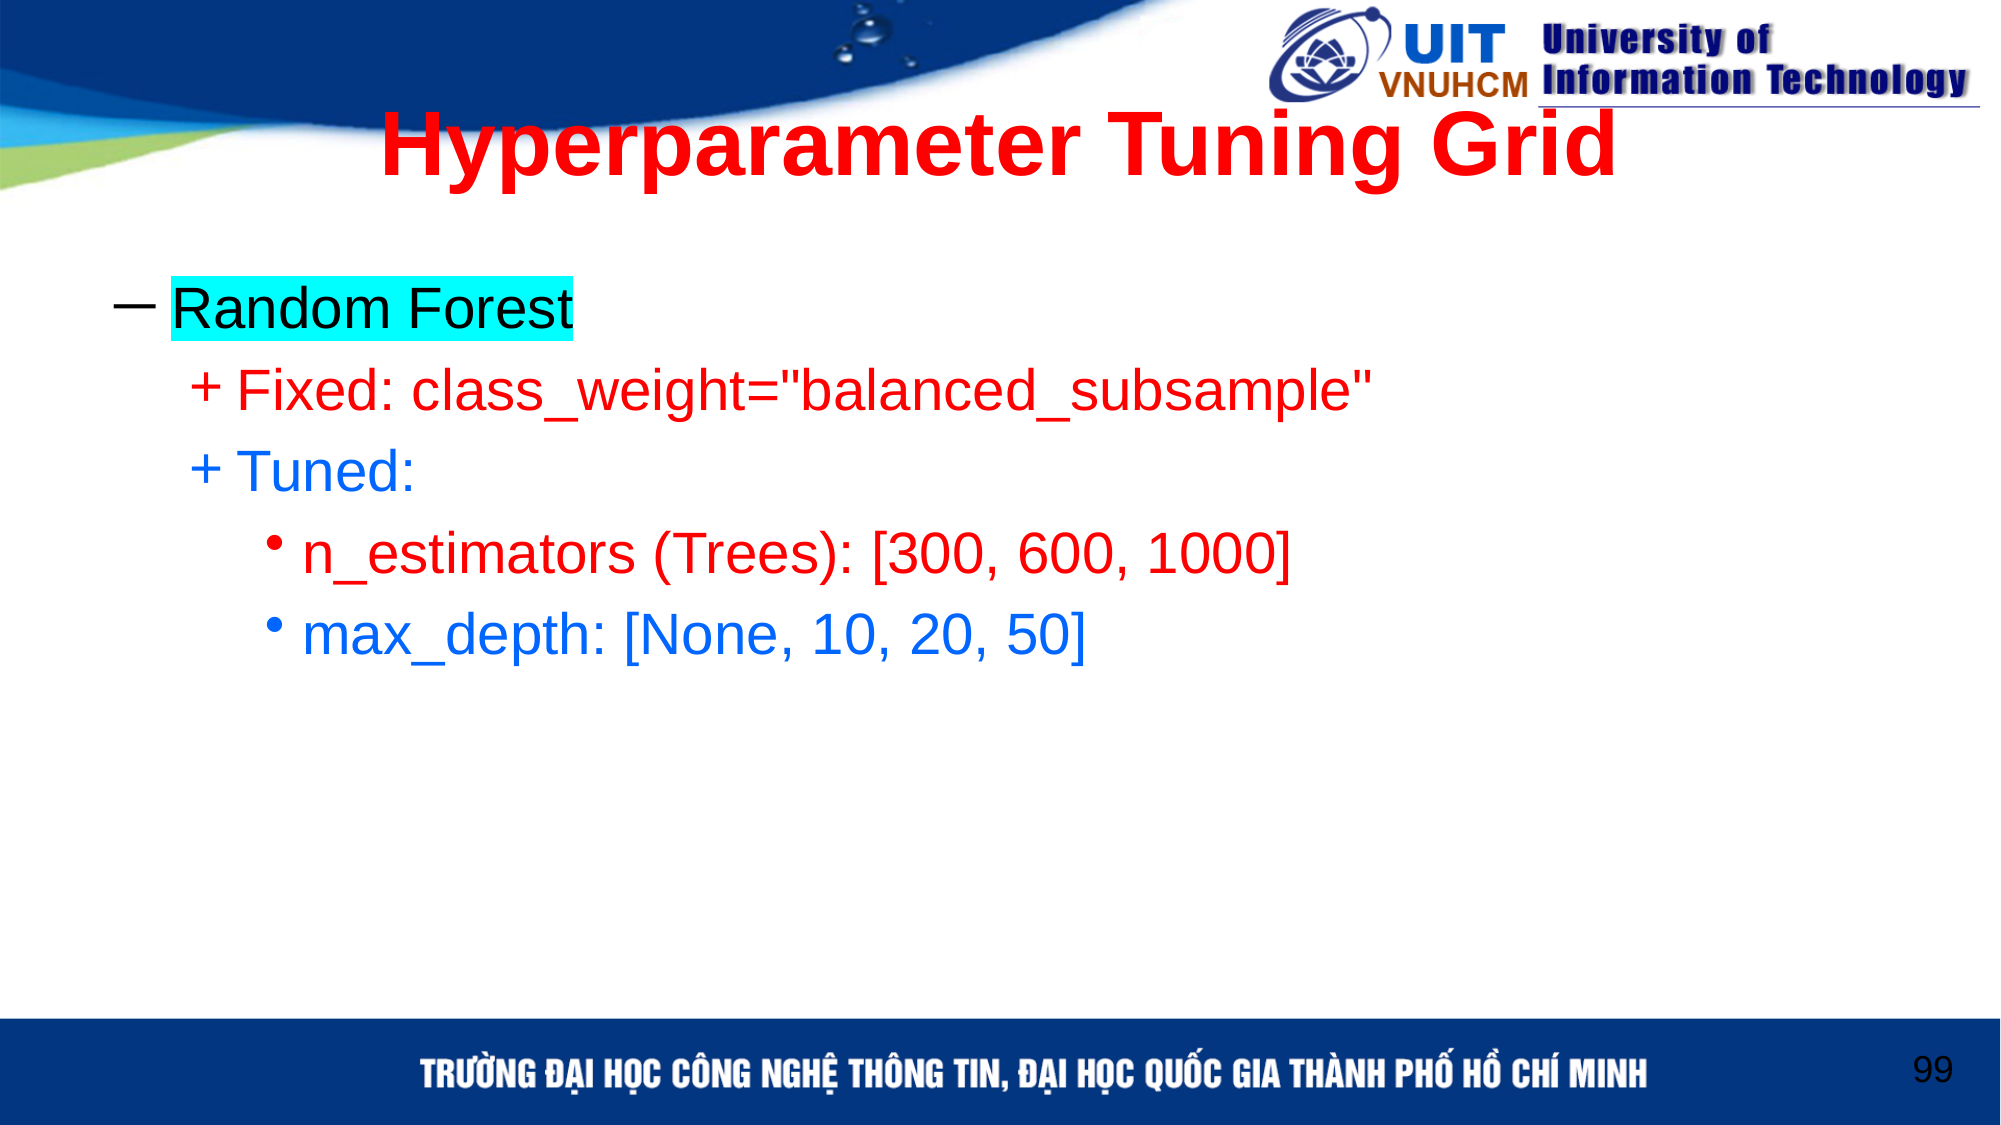

# Hyperparameter Tuning Grid
Random Forest
Fixed: class_weight="balanced_subsample"
Tuned:
n_estimators (Trees): [300, 600, 1000]
max_depth: [None, 10, 20, 50]